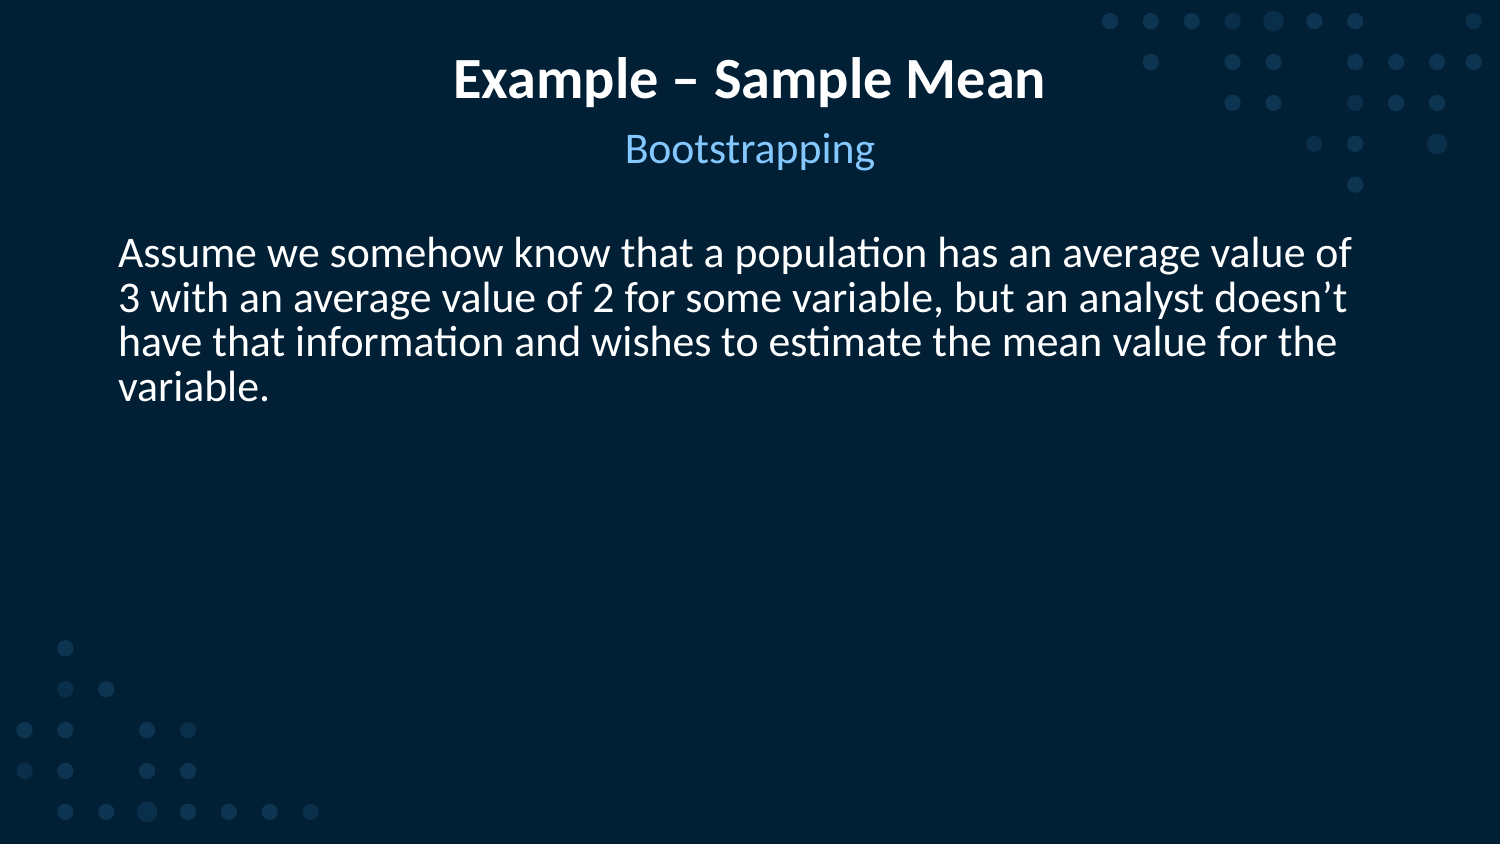

# Example – Sample Mean
Bootstrapping
Assume we somehow know that a population has an average value of 3 with an average value of 2 for some variable, but an analyst doesn’t have that information and wishes to estimate the mean value for the variable.